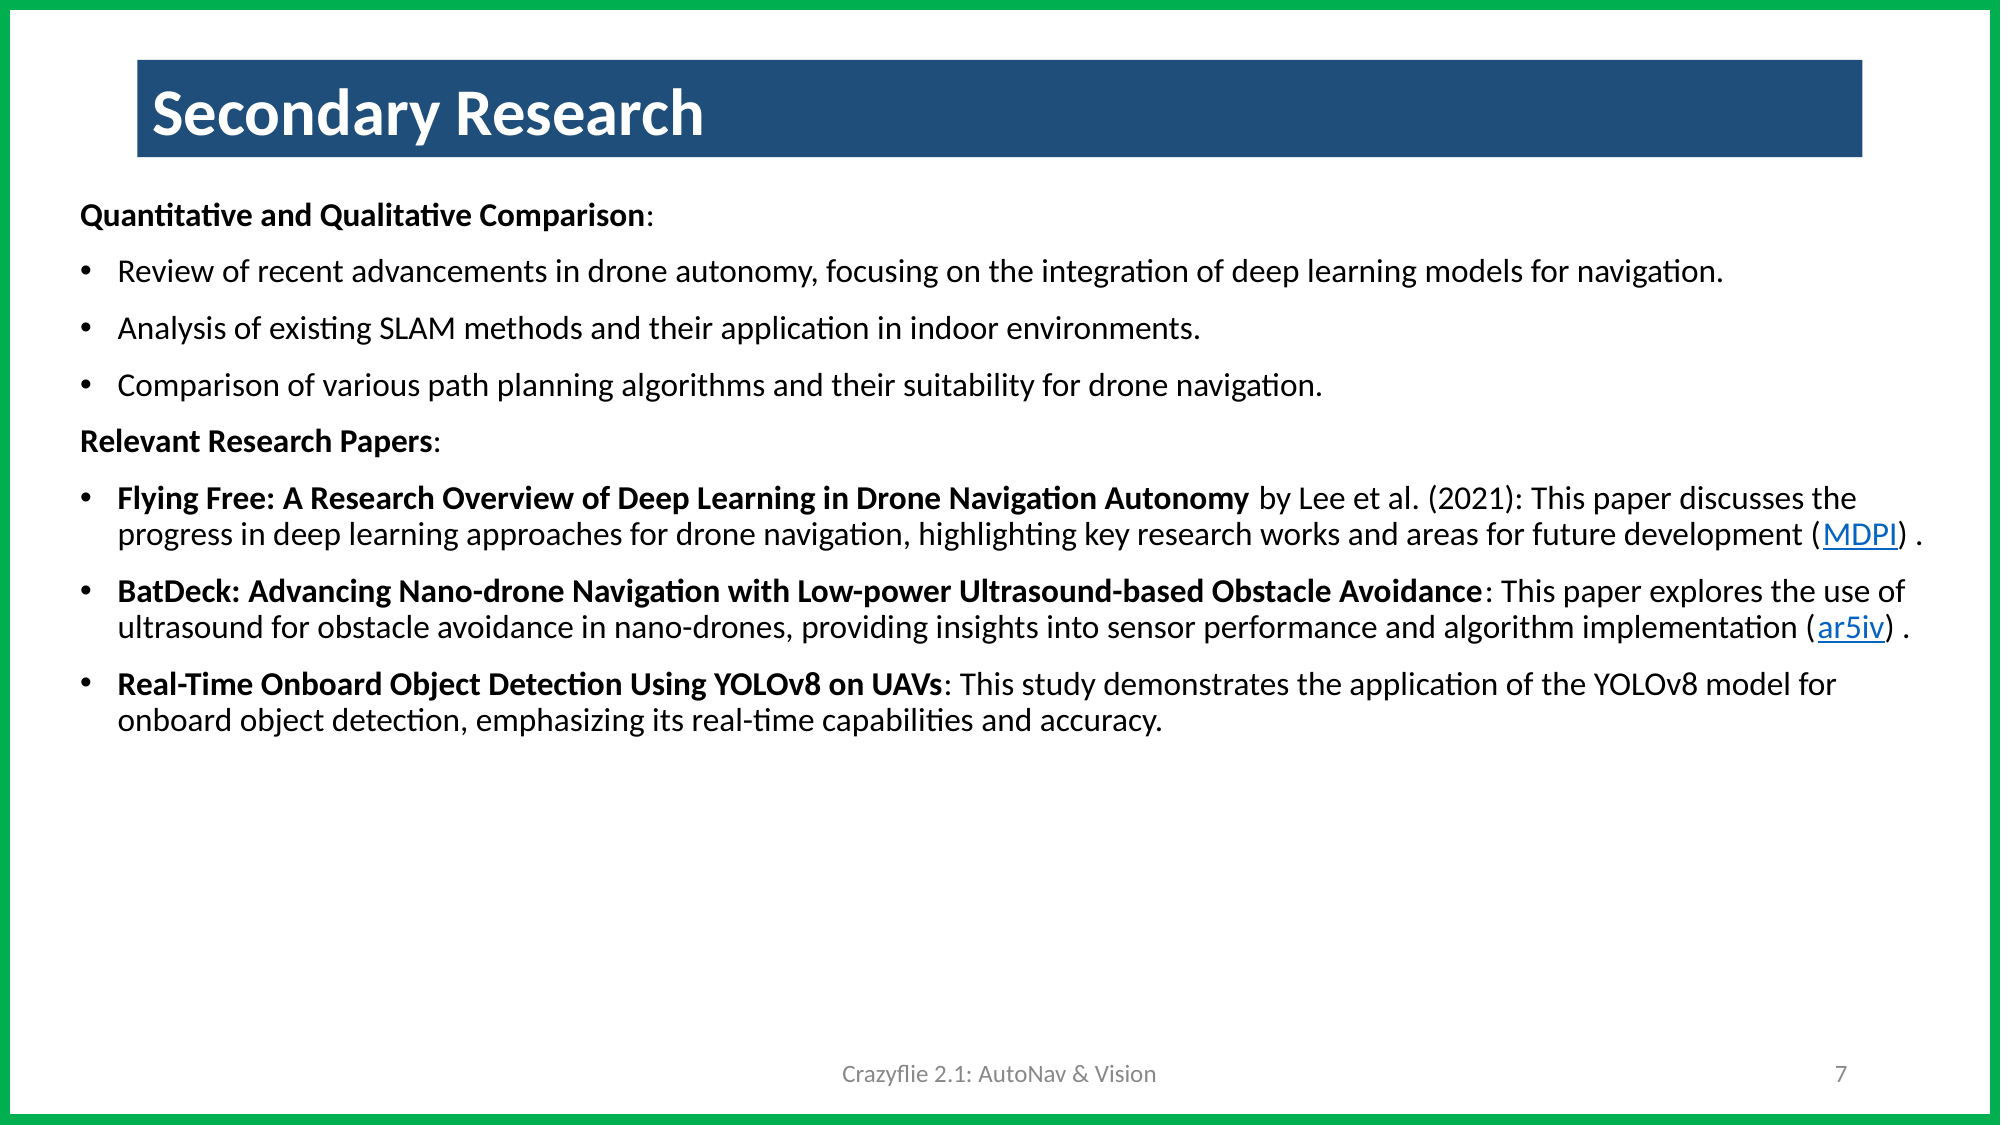

Secondary Research
Quantitative and Qualitative Comparison:
Review of recent advancements in drone autonomy, focusing on the integration of deep learning models for navigation.
Analysis of existing SLAM methods and their application in indoor environments.
Comparison of various path planning algorithms and their suitability for drone navigation.
Relevant Research Papers:
Flying Free: A Research Overview of Deep Learning in Drone Navigation Autonomy by Lee et al. (2021): This paper discusses the progress in deep learning approaches for drone navigation, highlighting key research works and areas for future development (MDPI) .
BatDeck: Advancing Nano-drone Navigation with Low-power Ultrasound-based Obstacle Avoidance: This paper explores the use of ultrasound for obstacle avoidance in nano-drones, providing insights into sensor performance and algorithm implementation (ar5iv) .
Real-Time Onboard Object Detection Using YOLOv8 on UAVs: This study demonstrates the application of the YOLOv8 model for onboard object detection, emphasizing its real-time capabilities and accuracy.

Crazyflie 2.1: AutoNav & Vision
7